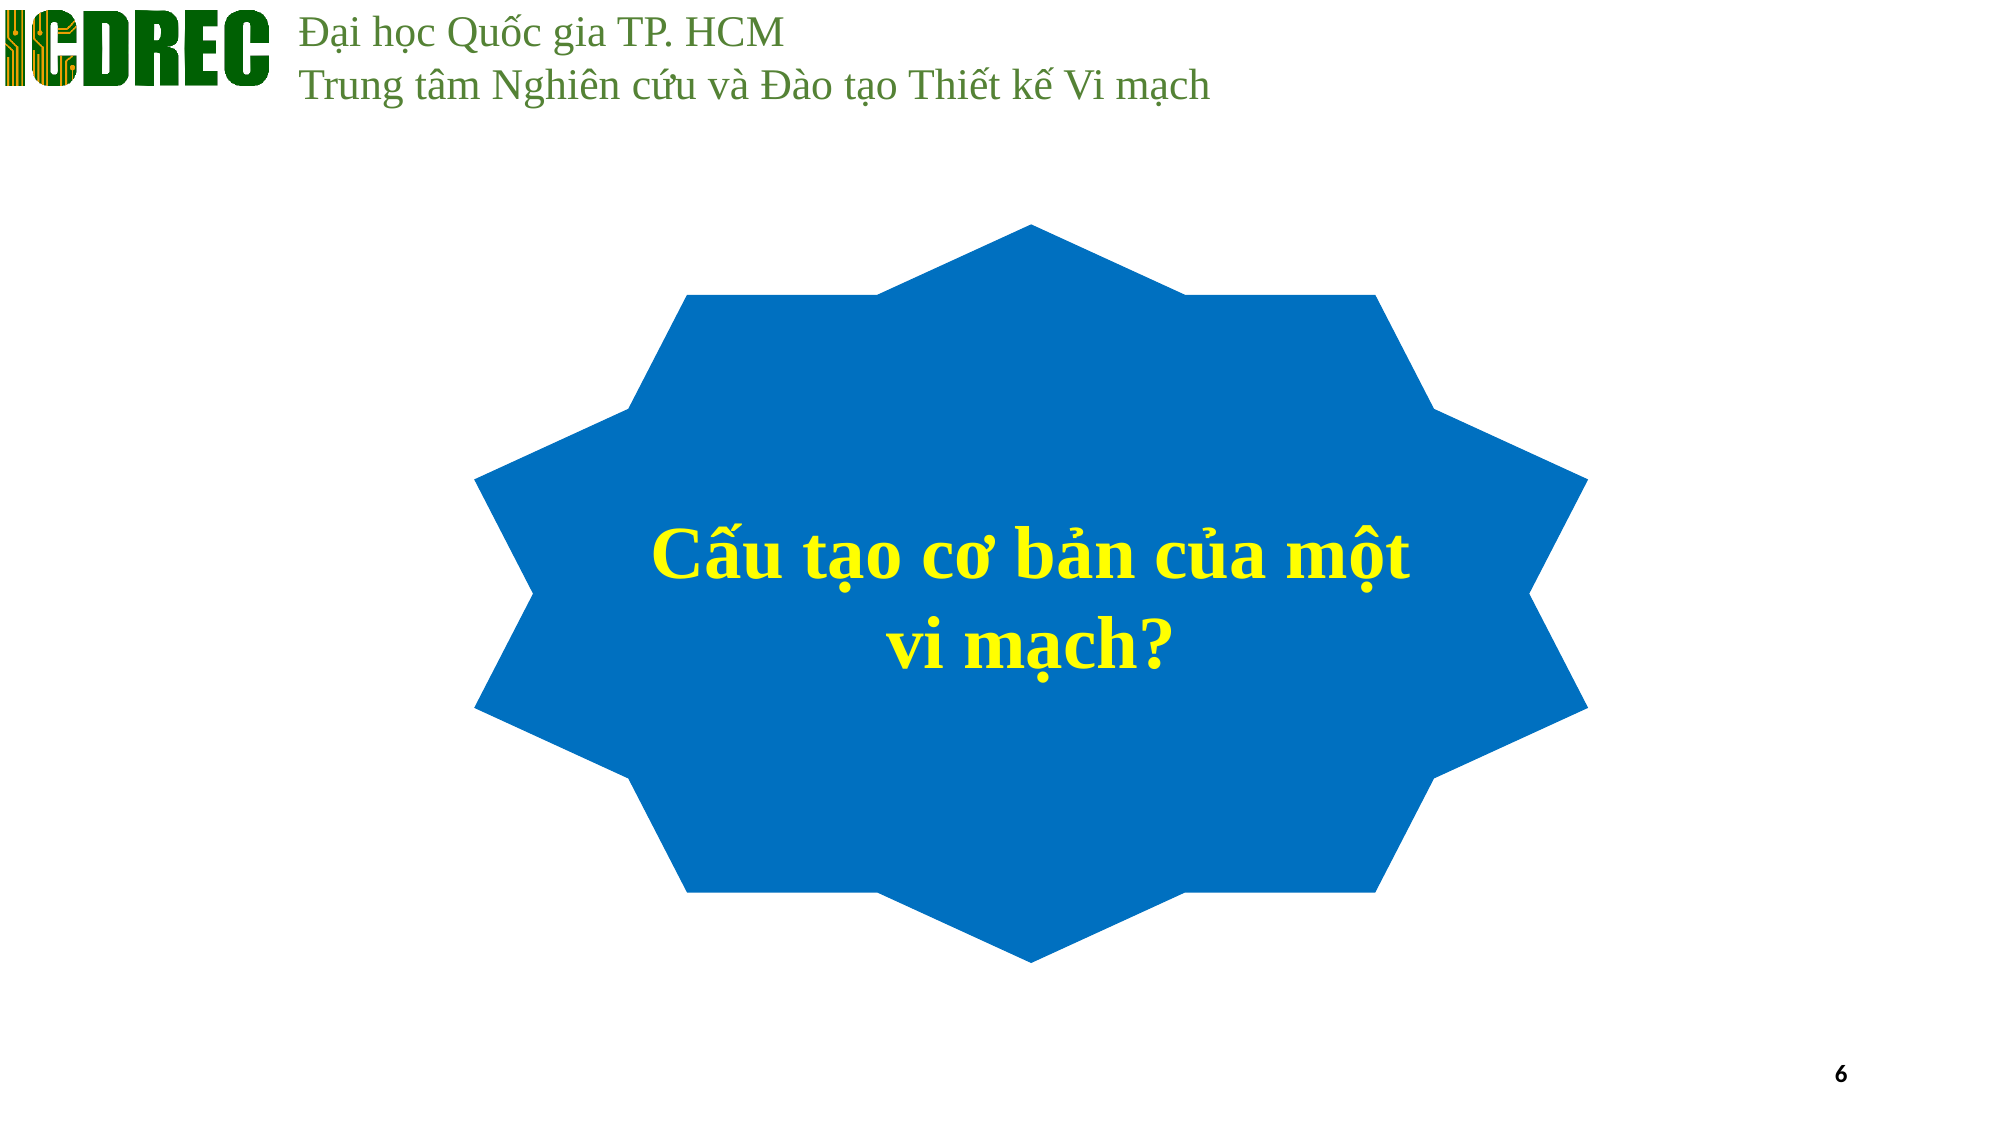

Cấu tạo cơ bản của một vi mạch?
6